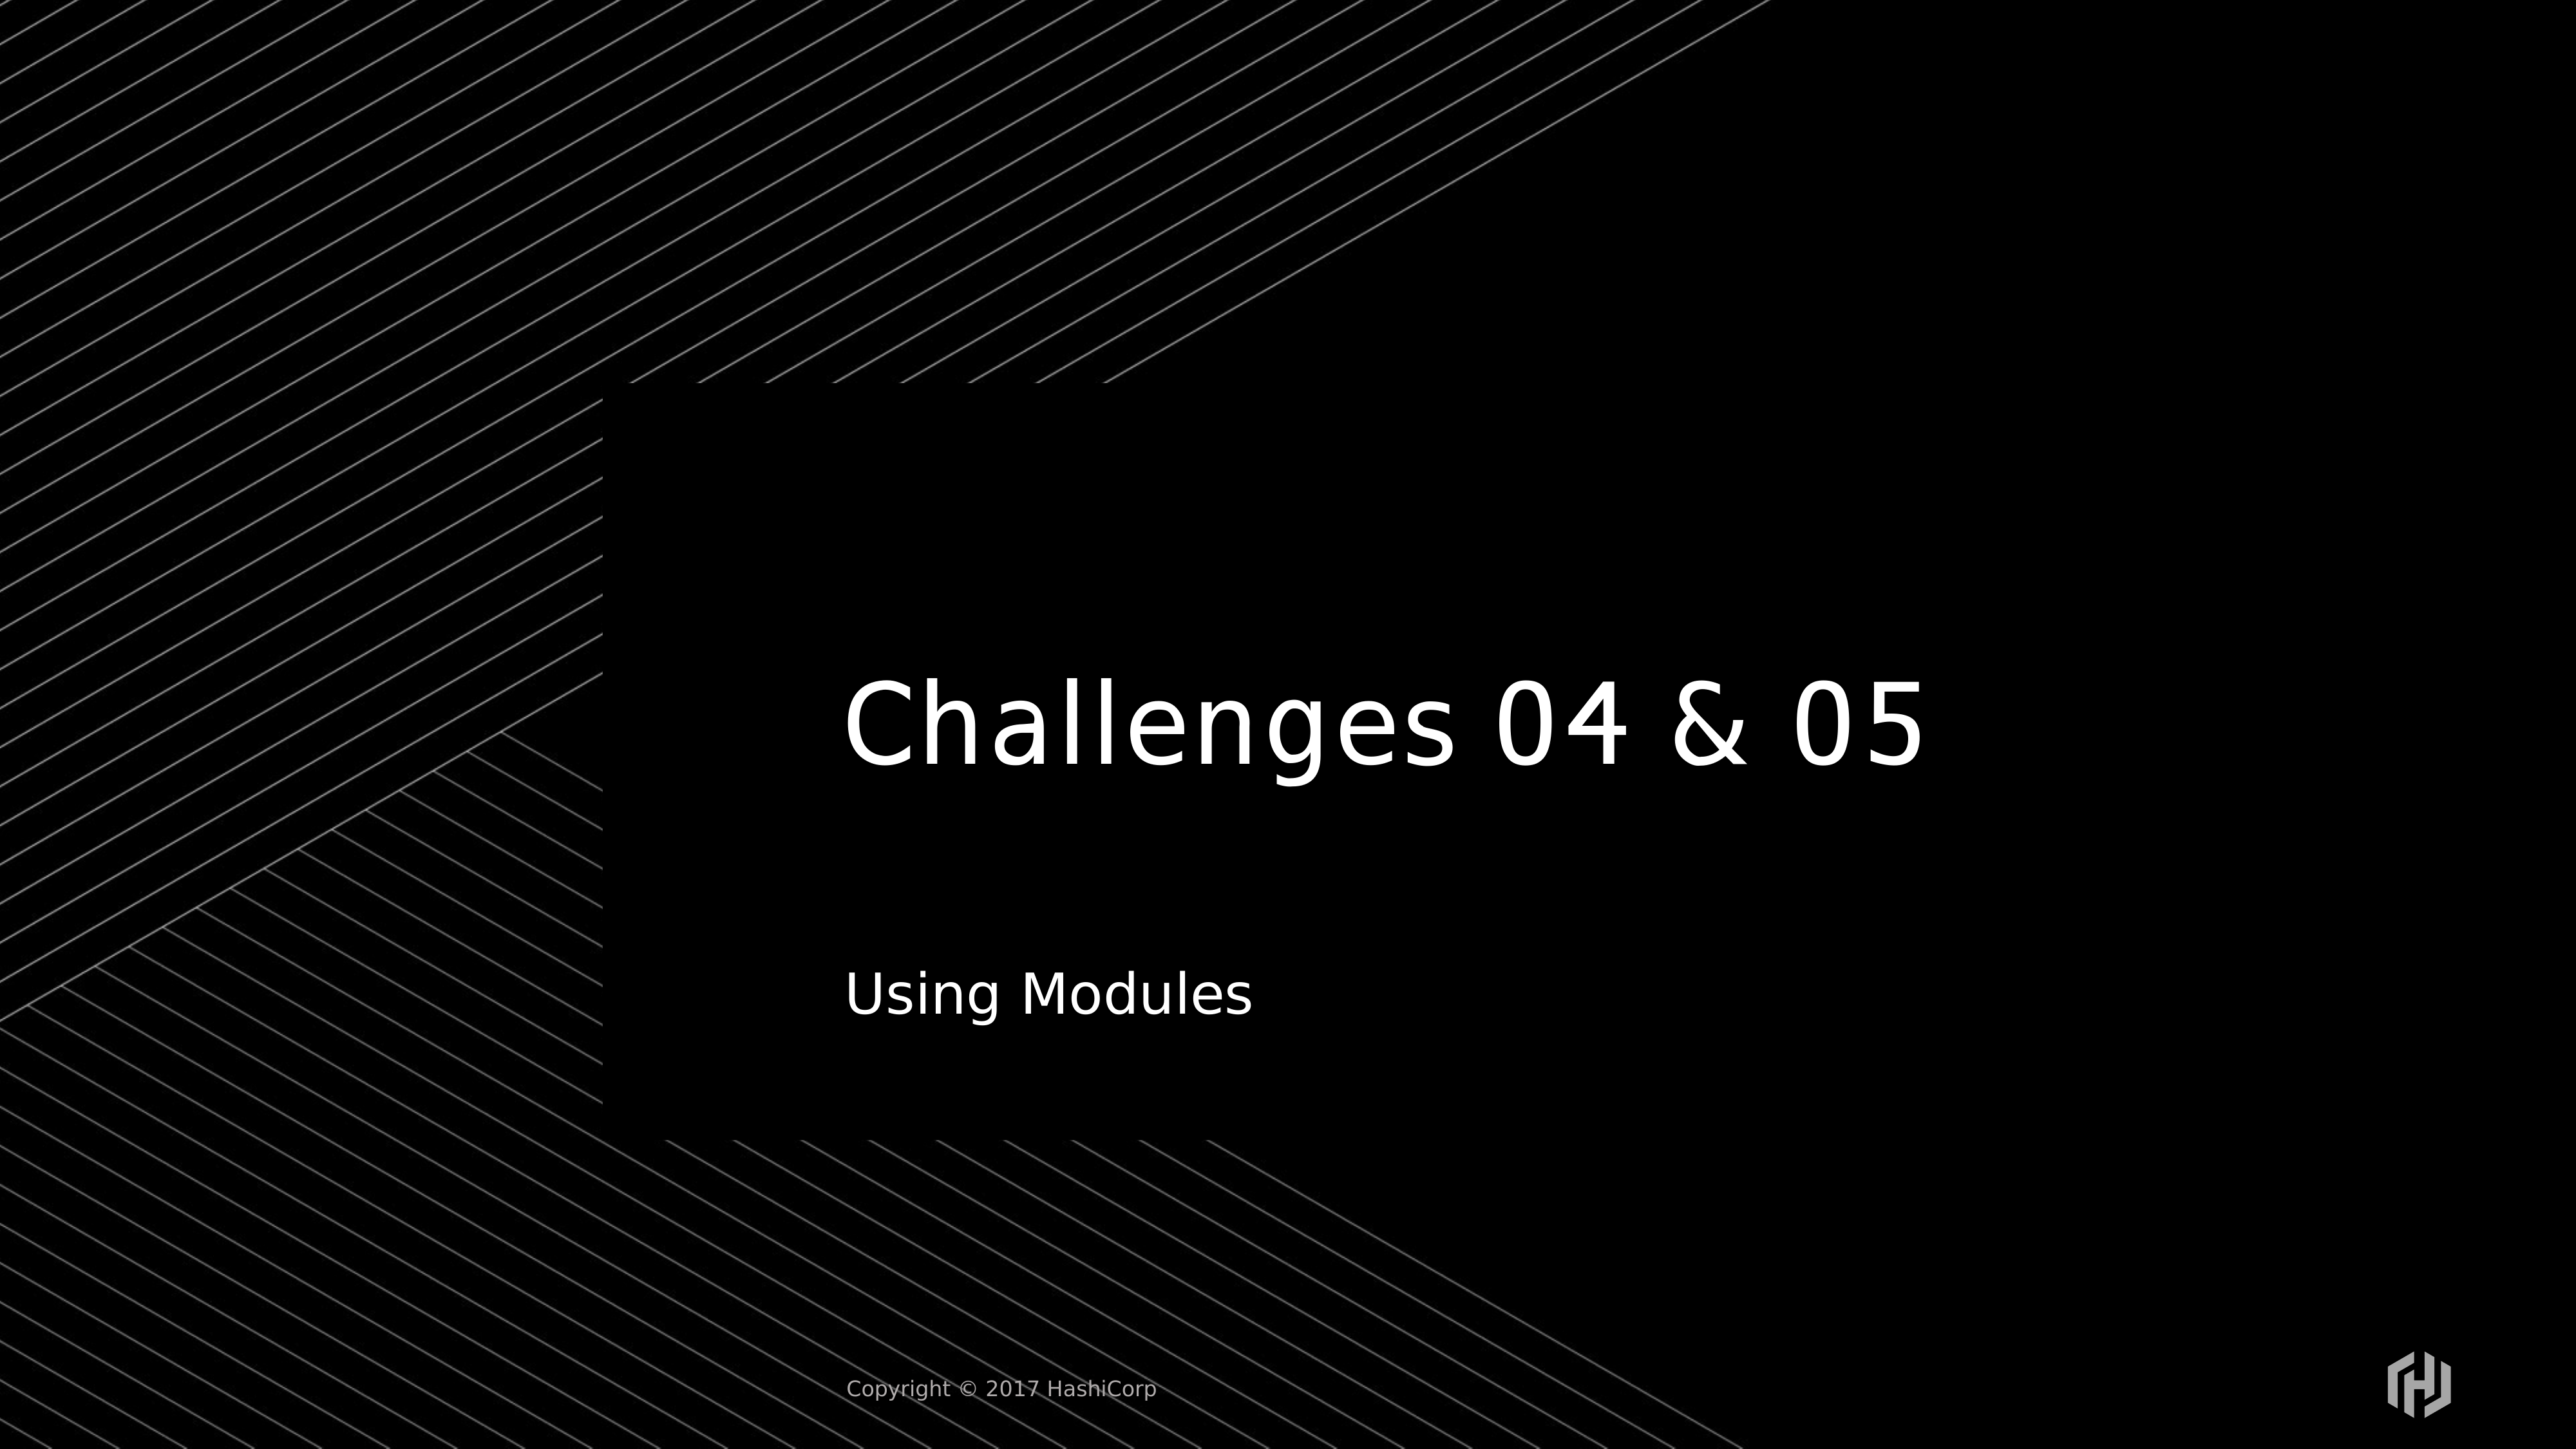

# Challenges 04 & 05
Using Modules